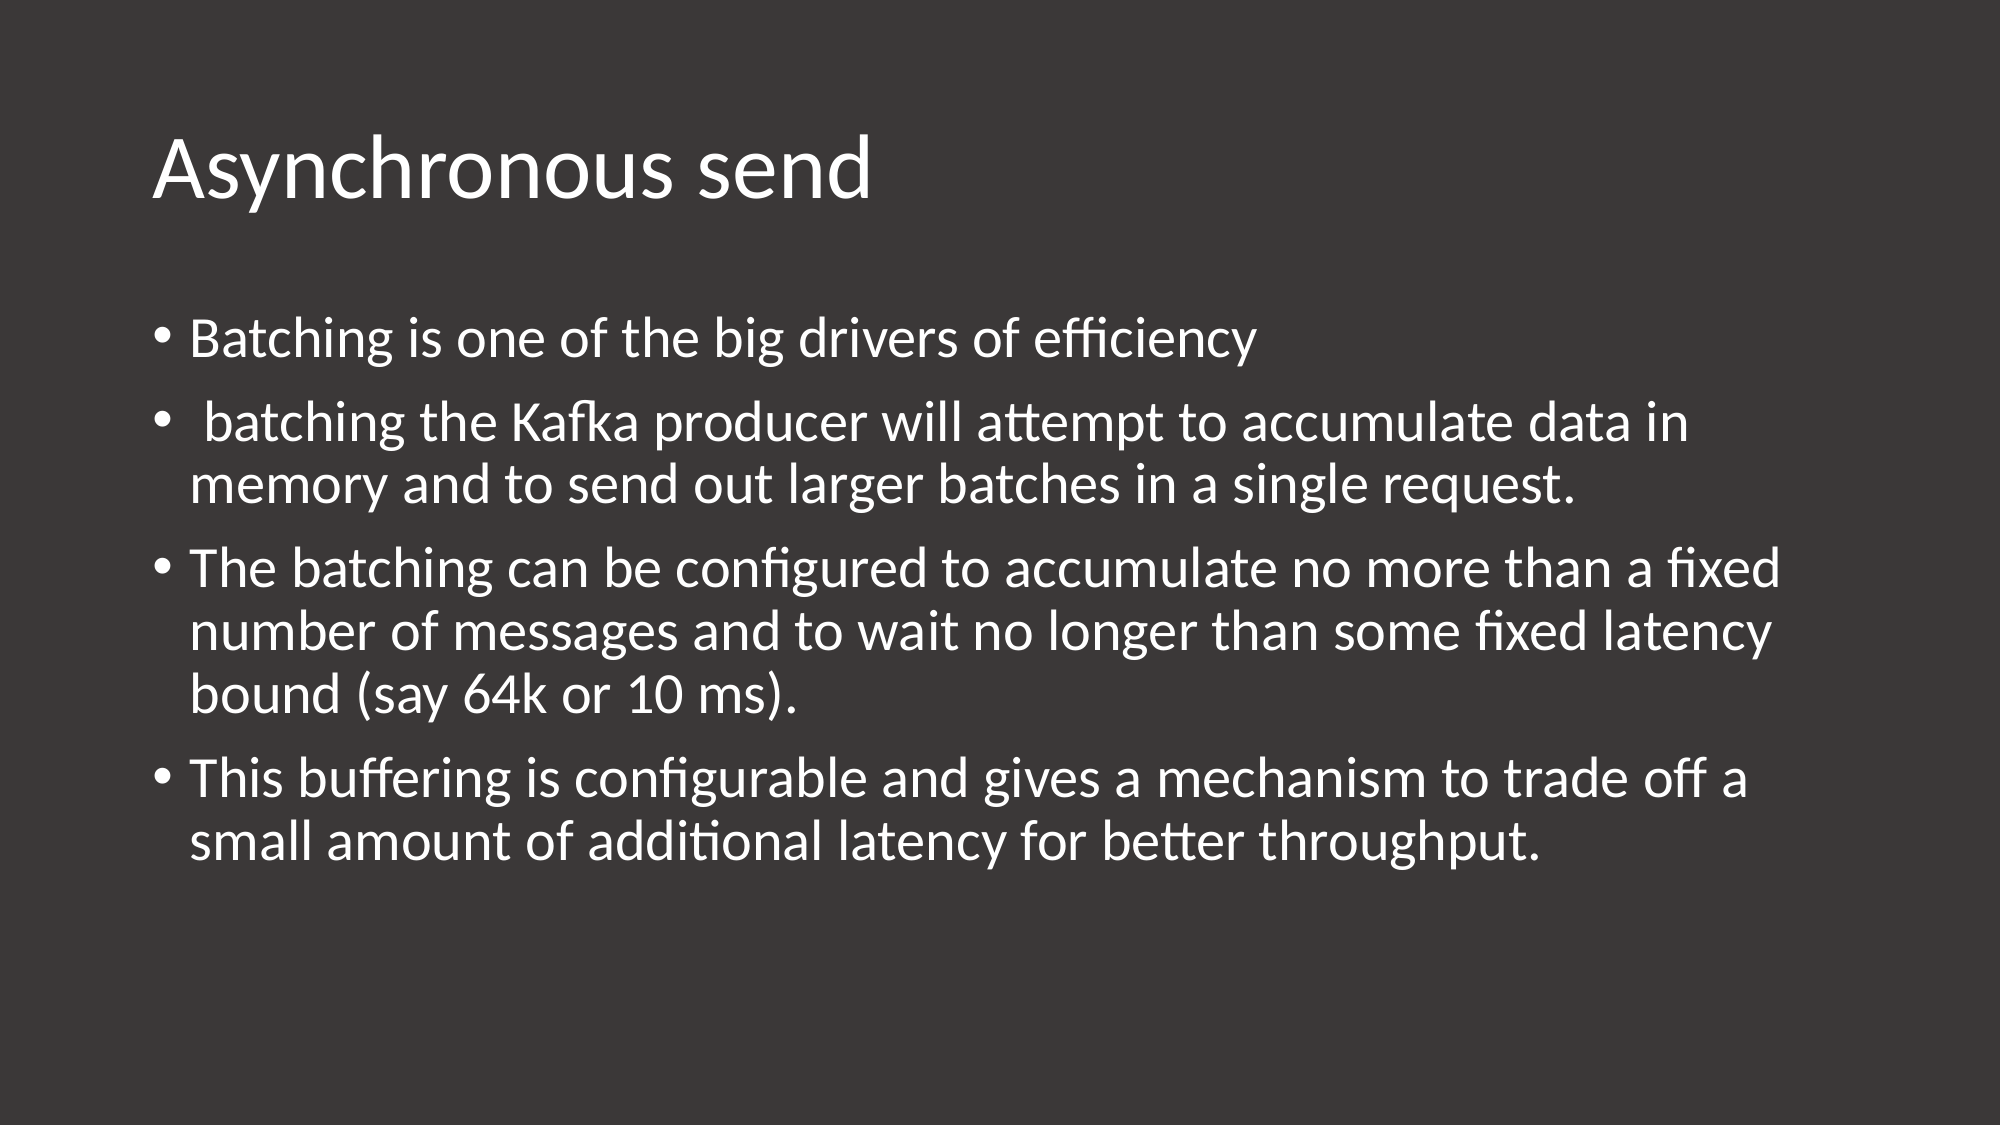

# Asynchronous send
Batching is one of the big drivers of efficiency
 batching the Kafka producer will attempt to accumulate data in memory and to send out larger batches in a single request.
The batching can be configured to accumulate no more than a fixed number of messages and to wait no longer than some fixed latency bound (say 64k or 10 ms).
This buffering is configurable and gives a mechanism to trade off a small amount of additional latency for better throughput.